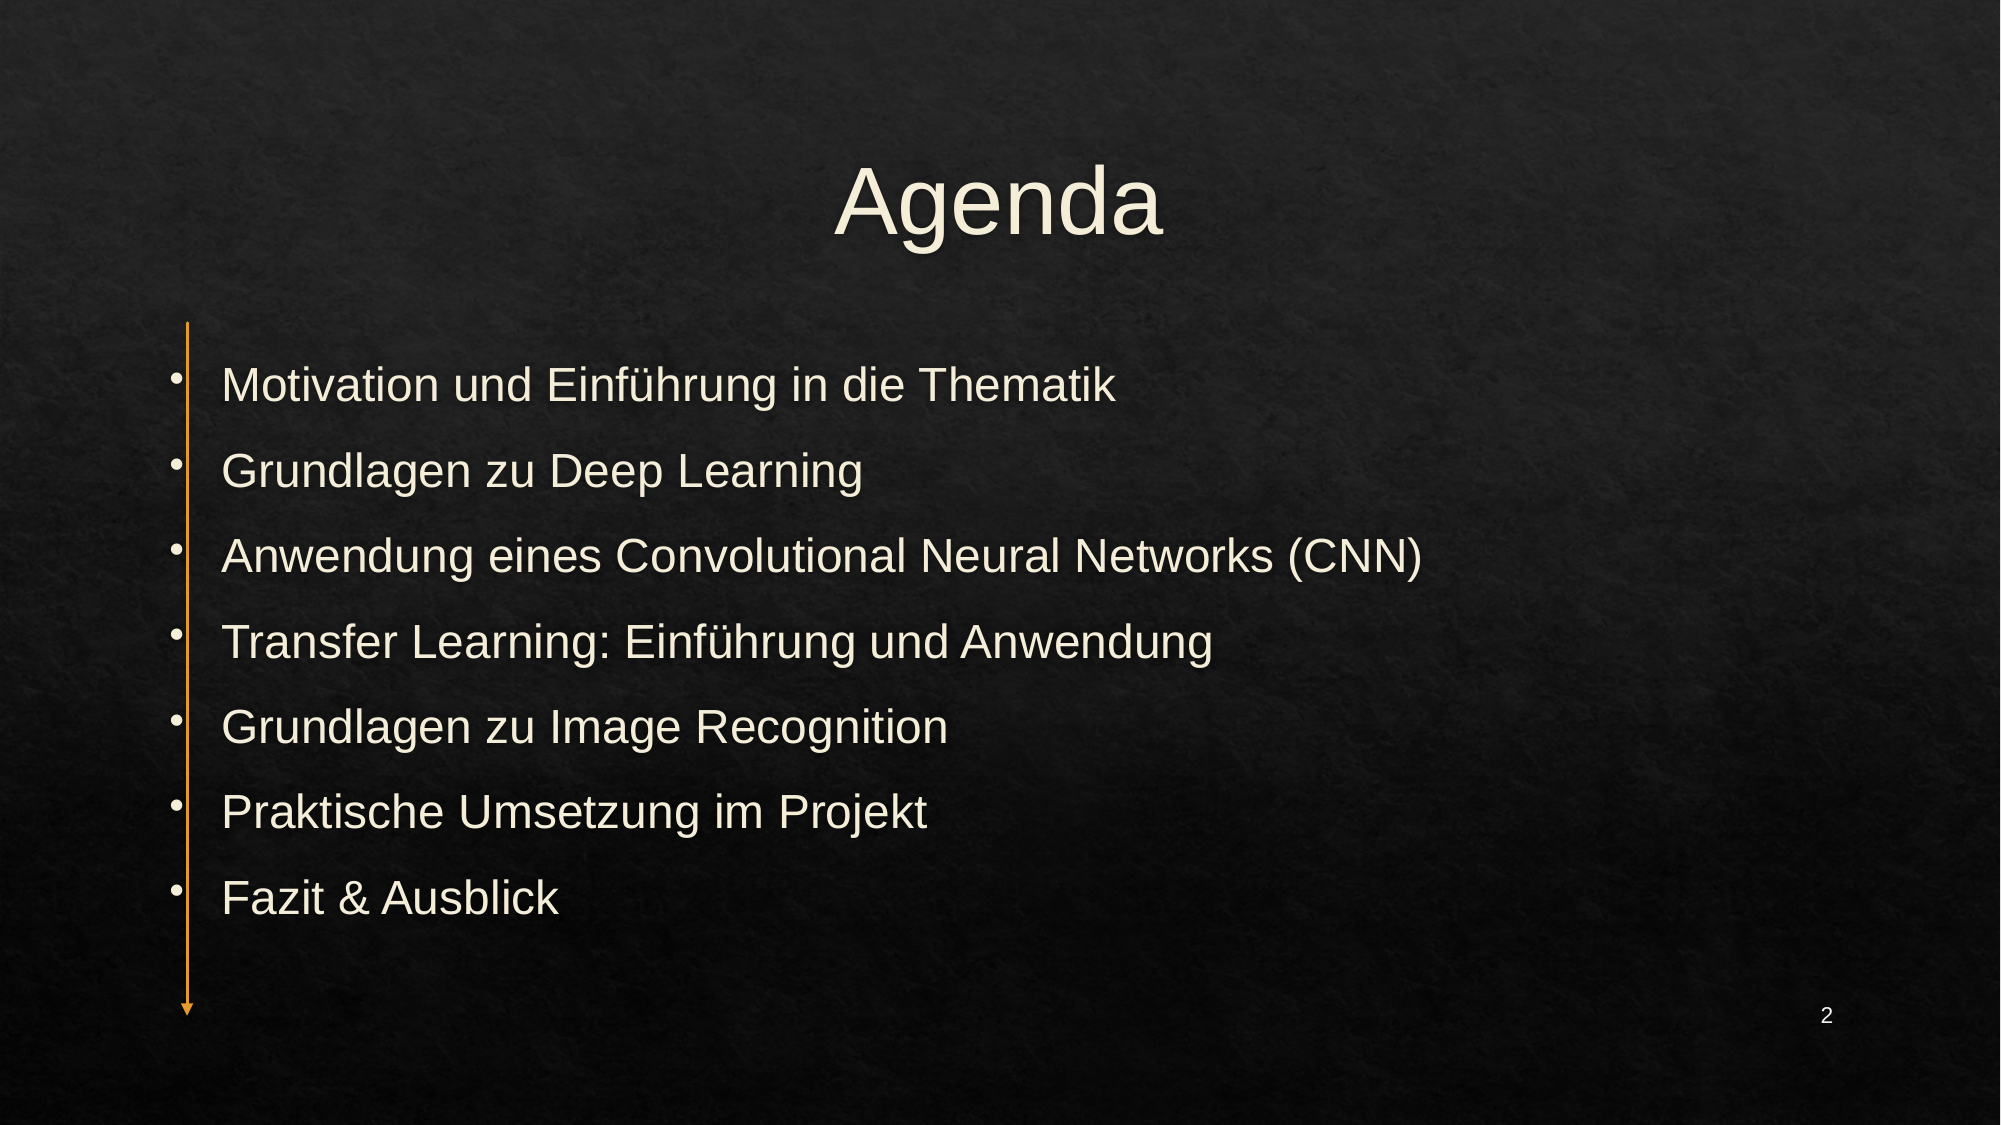

# Agenda
Motivation und Einführung in die Thematik
Grundlagen zu Deep Learning
Anwendung eines Convolutional Neural Networks (CNN)
Transfer Learning: Einführung und Anwendung
Grundlagen zu Image Recognition
Praktische Umsetzung im Projekt
Fazit & Ausblick

2